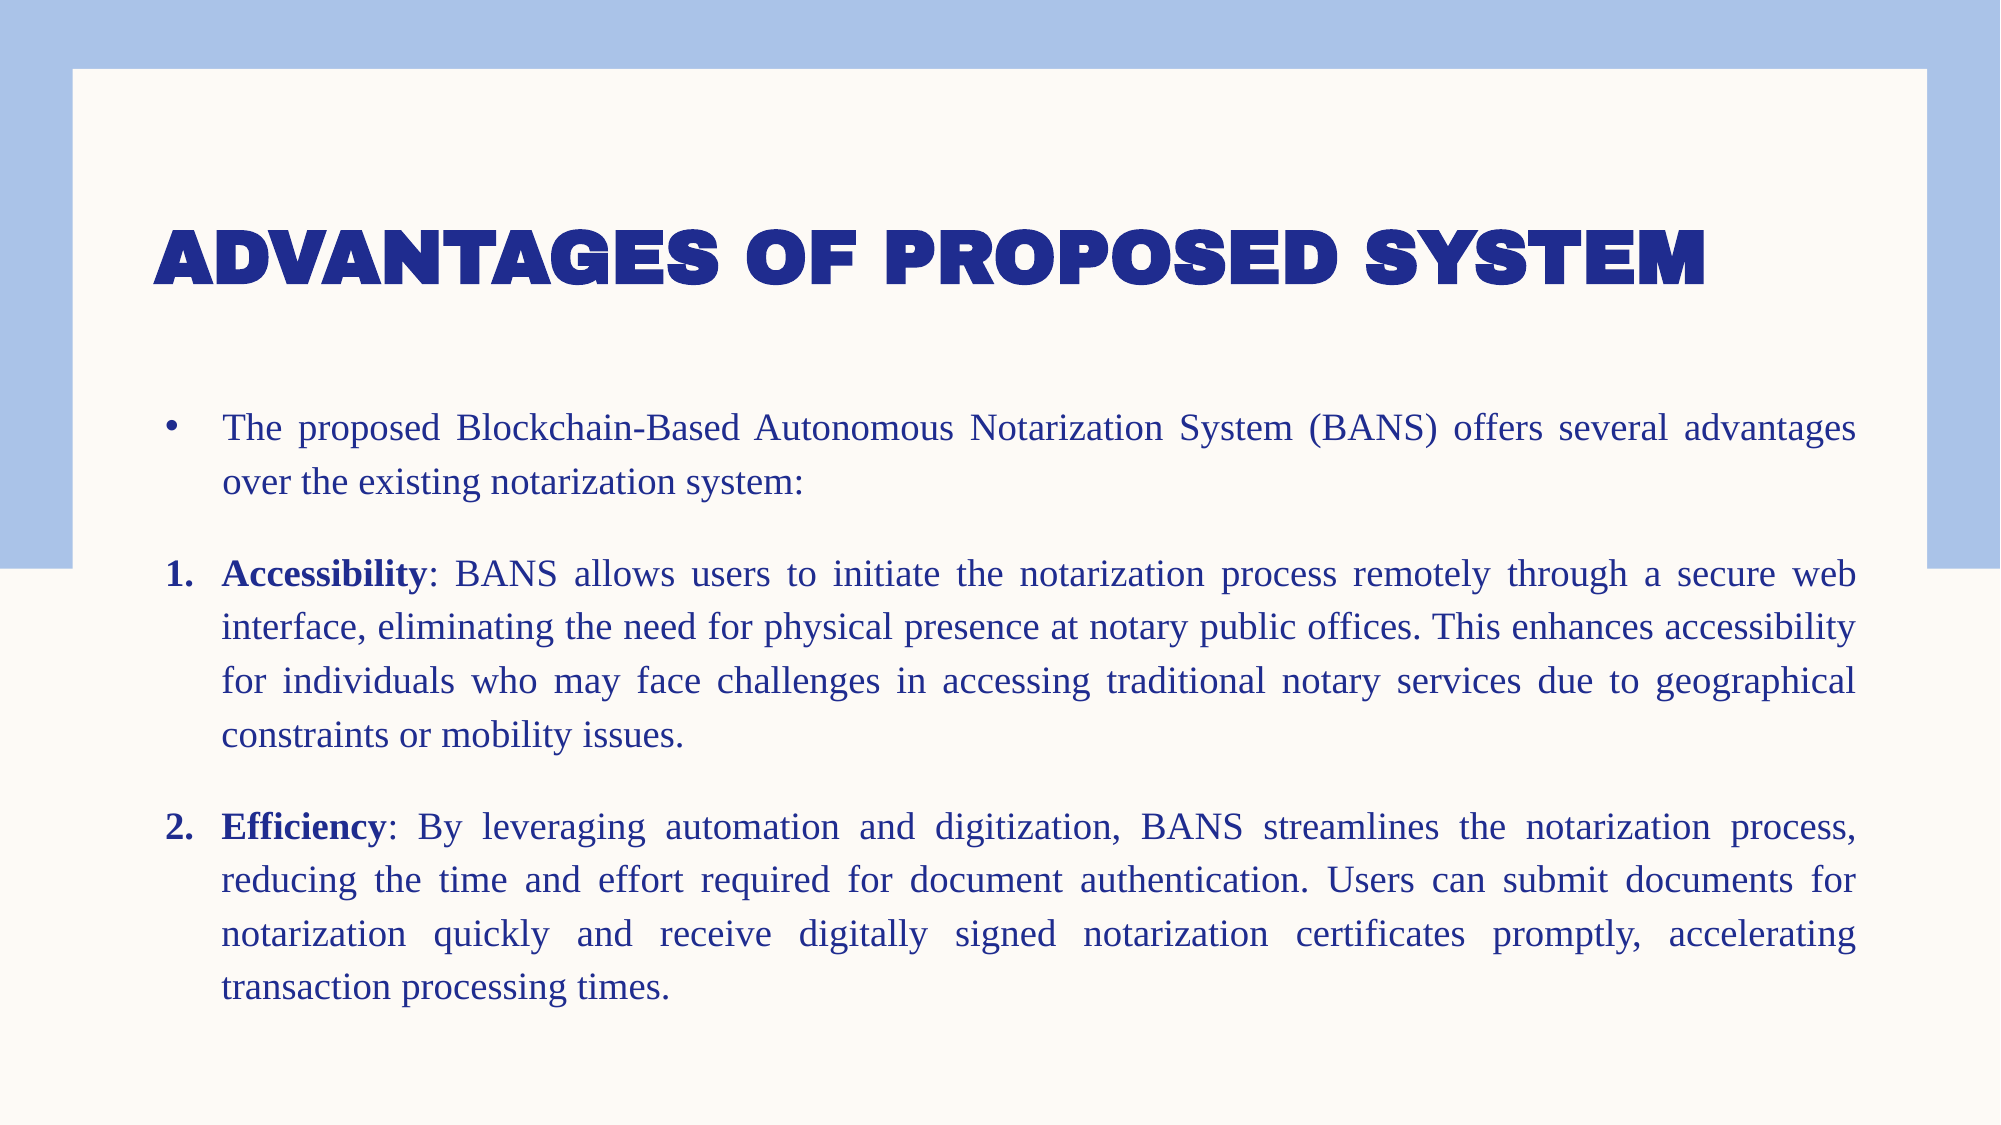

# Advantages of proposed system
The proposed Blockchain-Based Autonomous Notarization System (BANS) offers several advantages over the existing notarization system:
Accessibility: BANS allows users to initiate the notarization process remotely through a secure web interface, eliminating the need for physical presence at notary public offices. This enhances accessibility for individuals who may face challenges in accessing traditional notary services due to geographical constraints or mobility issues.
Efficiency: By leveraging automation and digitization, BANS streamlines the notarization process, reducing the time and effort required for document authentication. Users can submit documents for notarization quickly and receive digitally signed notarization certificates promptly, accelerating transaction processing times.